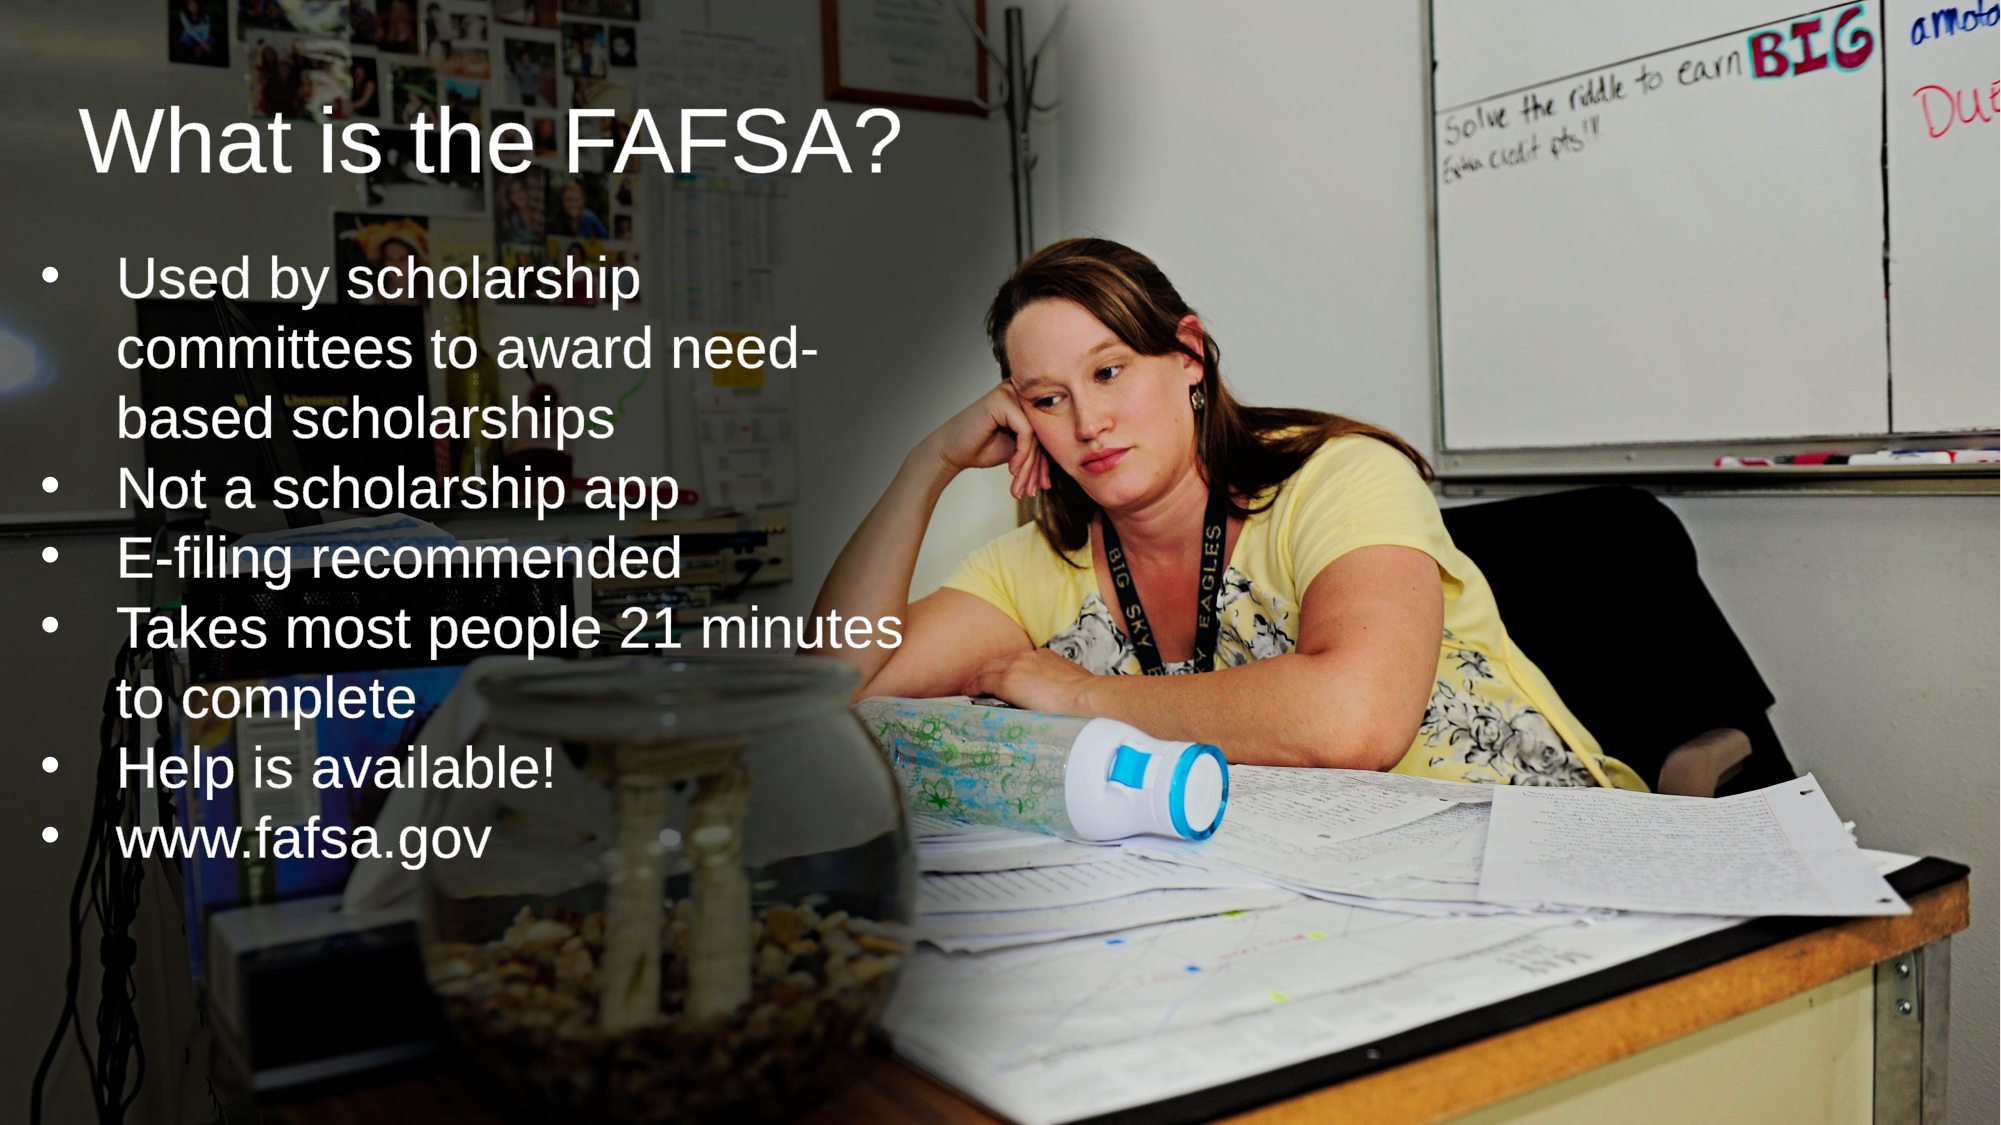

What is the FAFSA?
Used by scholarship committees to award need-based scholarships
Not a scholarship app
E-filing recommended
Takes most people 21 minutes to complete
Help is available!
www.fafsa.gov